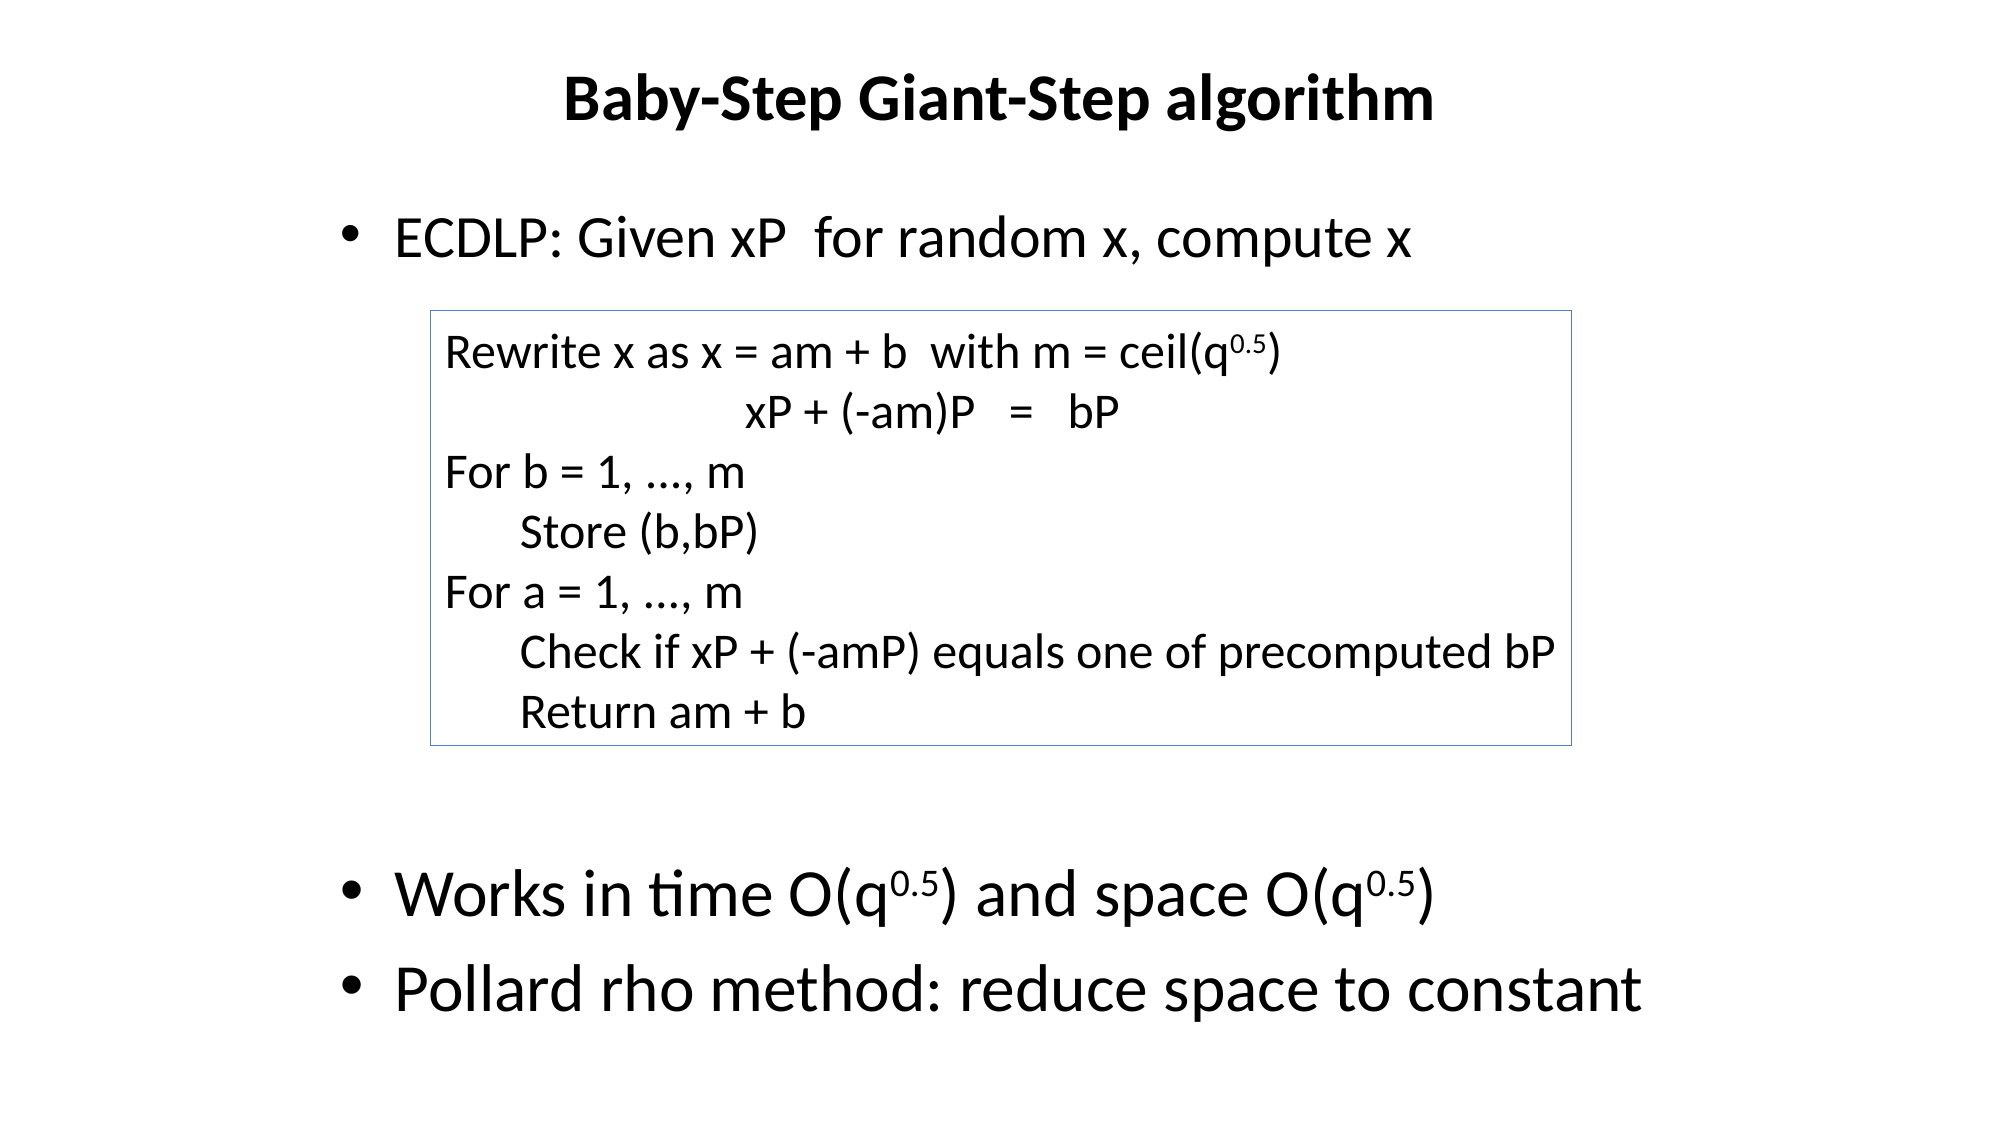

# Baby-Step Giant-Step algorithm
ECDLP: Given xP  for random x, compute x

Works in time O(q0.5) and space O(q0.5)
Pollard rho method: reduce space to constant

Rewrite x as x = am + b  with m = ceil(q0.5)
	xP + (-am)P   =   bP
For b = 1, ..., m
Store (b,bP)
For a = 1, ..., m
Check if xP + (-amP) equals one of precomputed bP
Return am + b